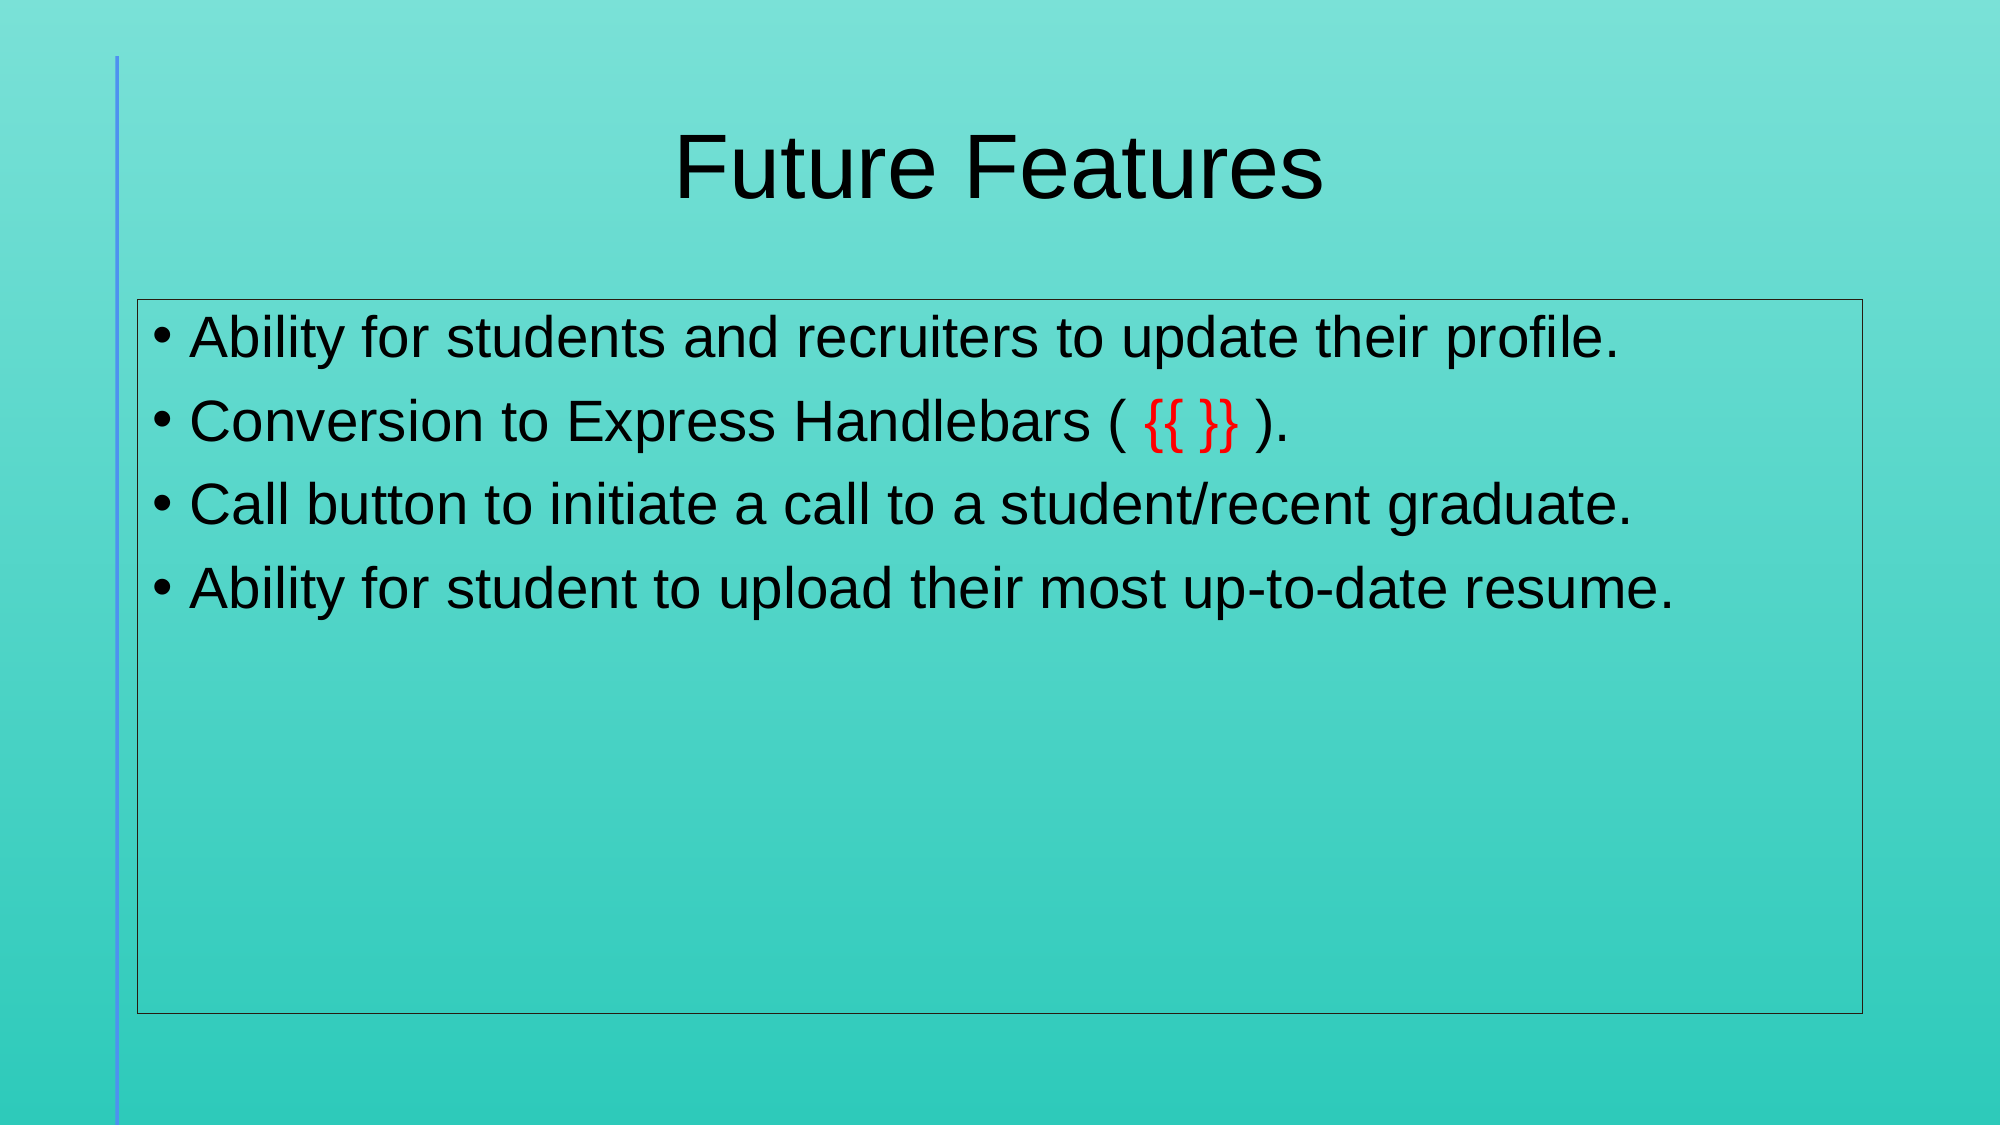

# Future Features
Ability for students and recruiters to update their profile.
Conversion to Express Handlebars ( {{ }} ).
Call button to initiate a call to a student/recent graduate.
Ability for student to upload their most up-to-date resume.